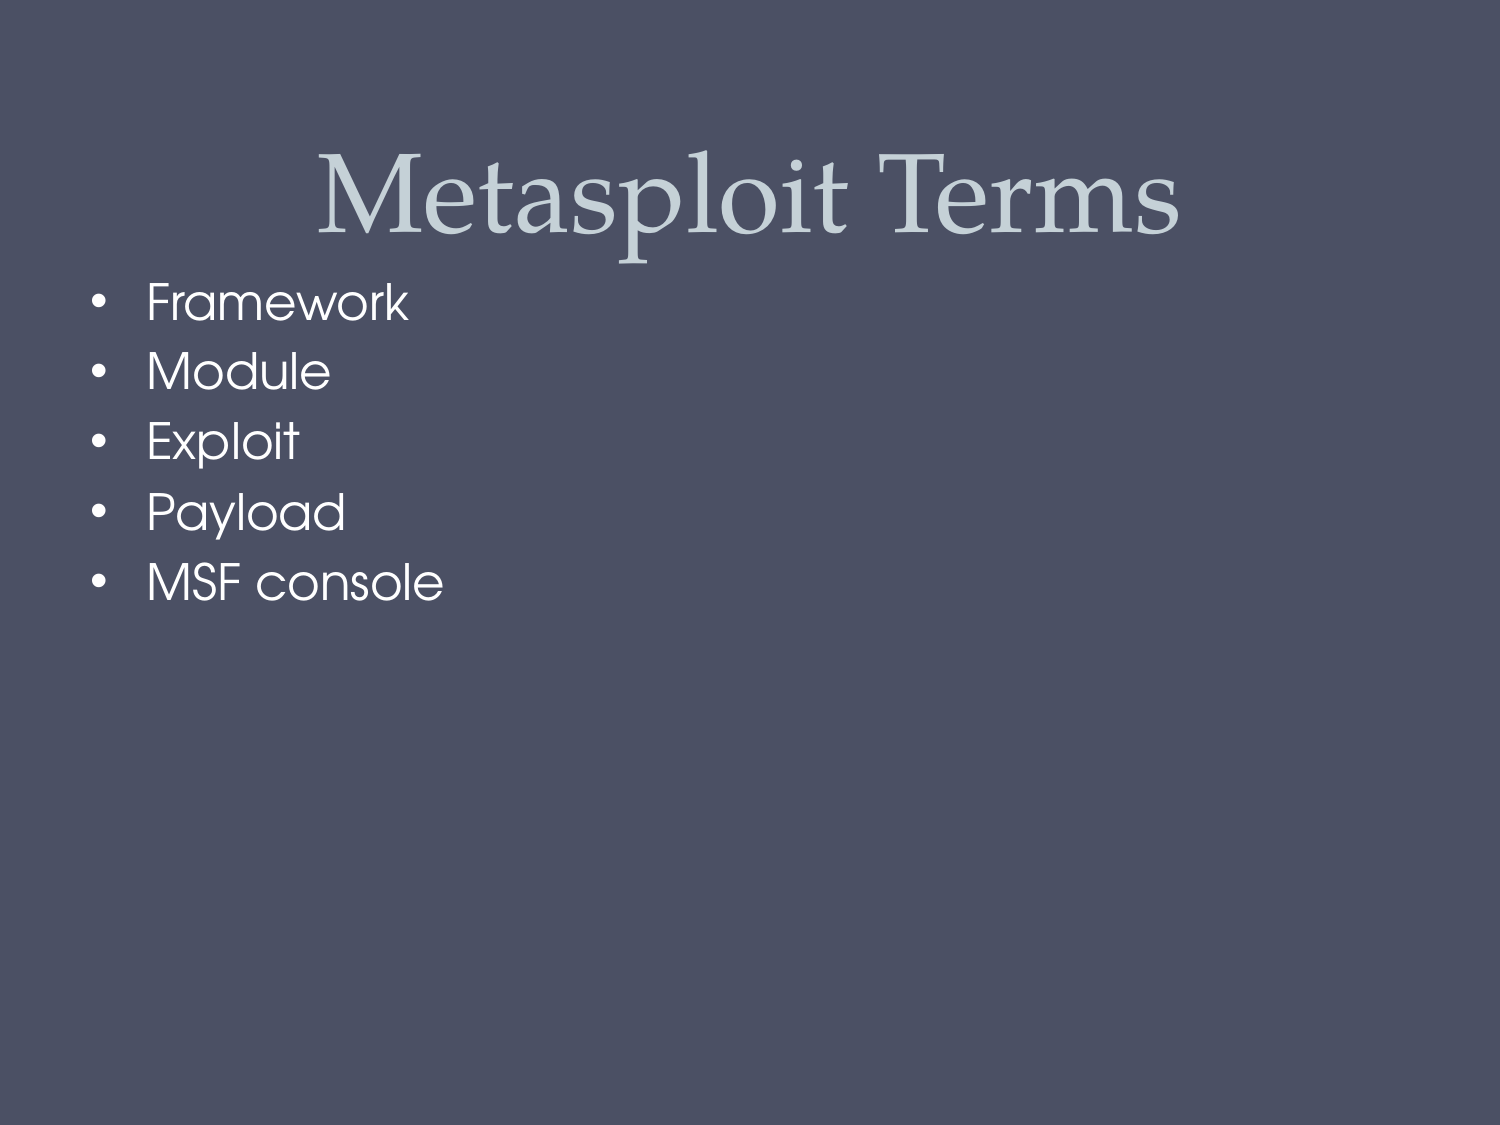

# Metasploit Terms
Framework
Module
Exploit
Payload
MSF console